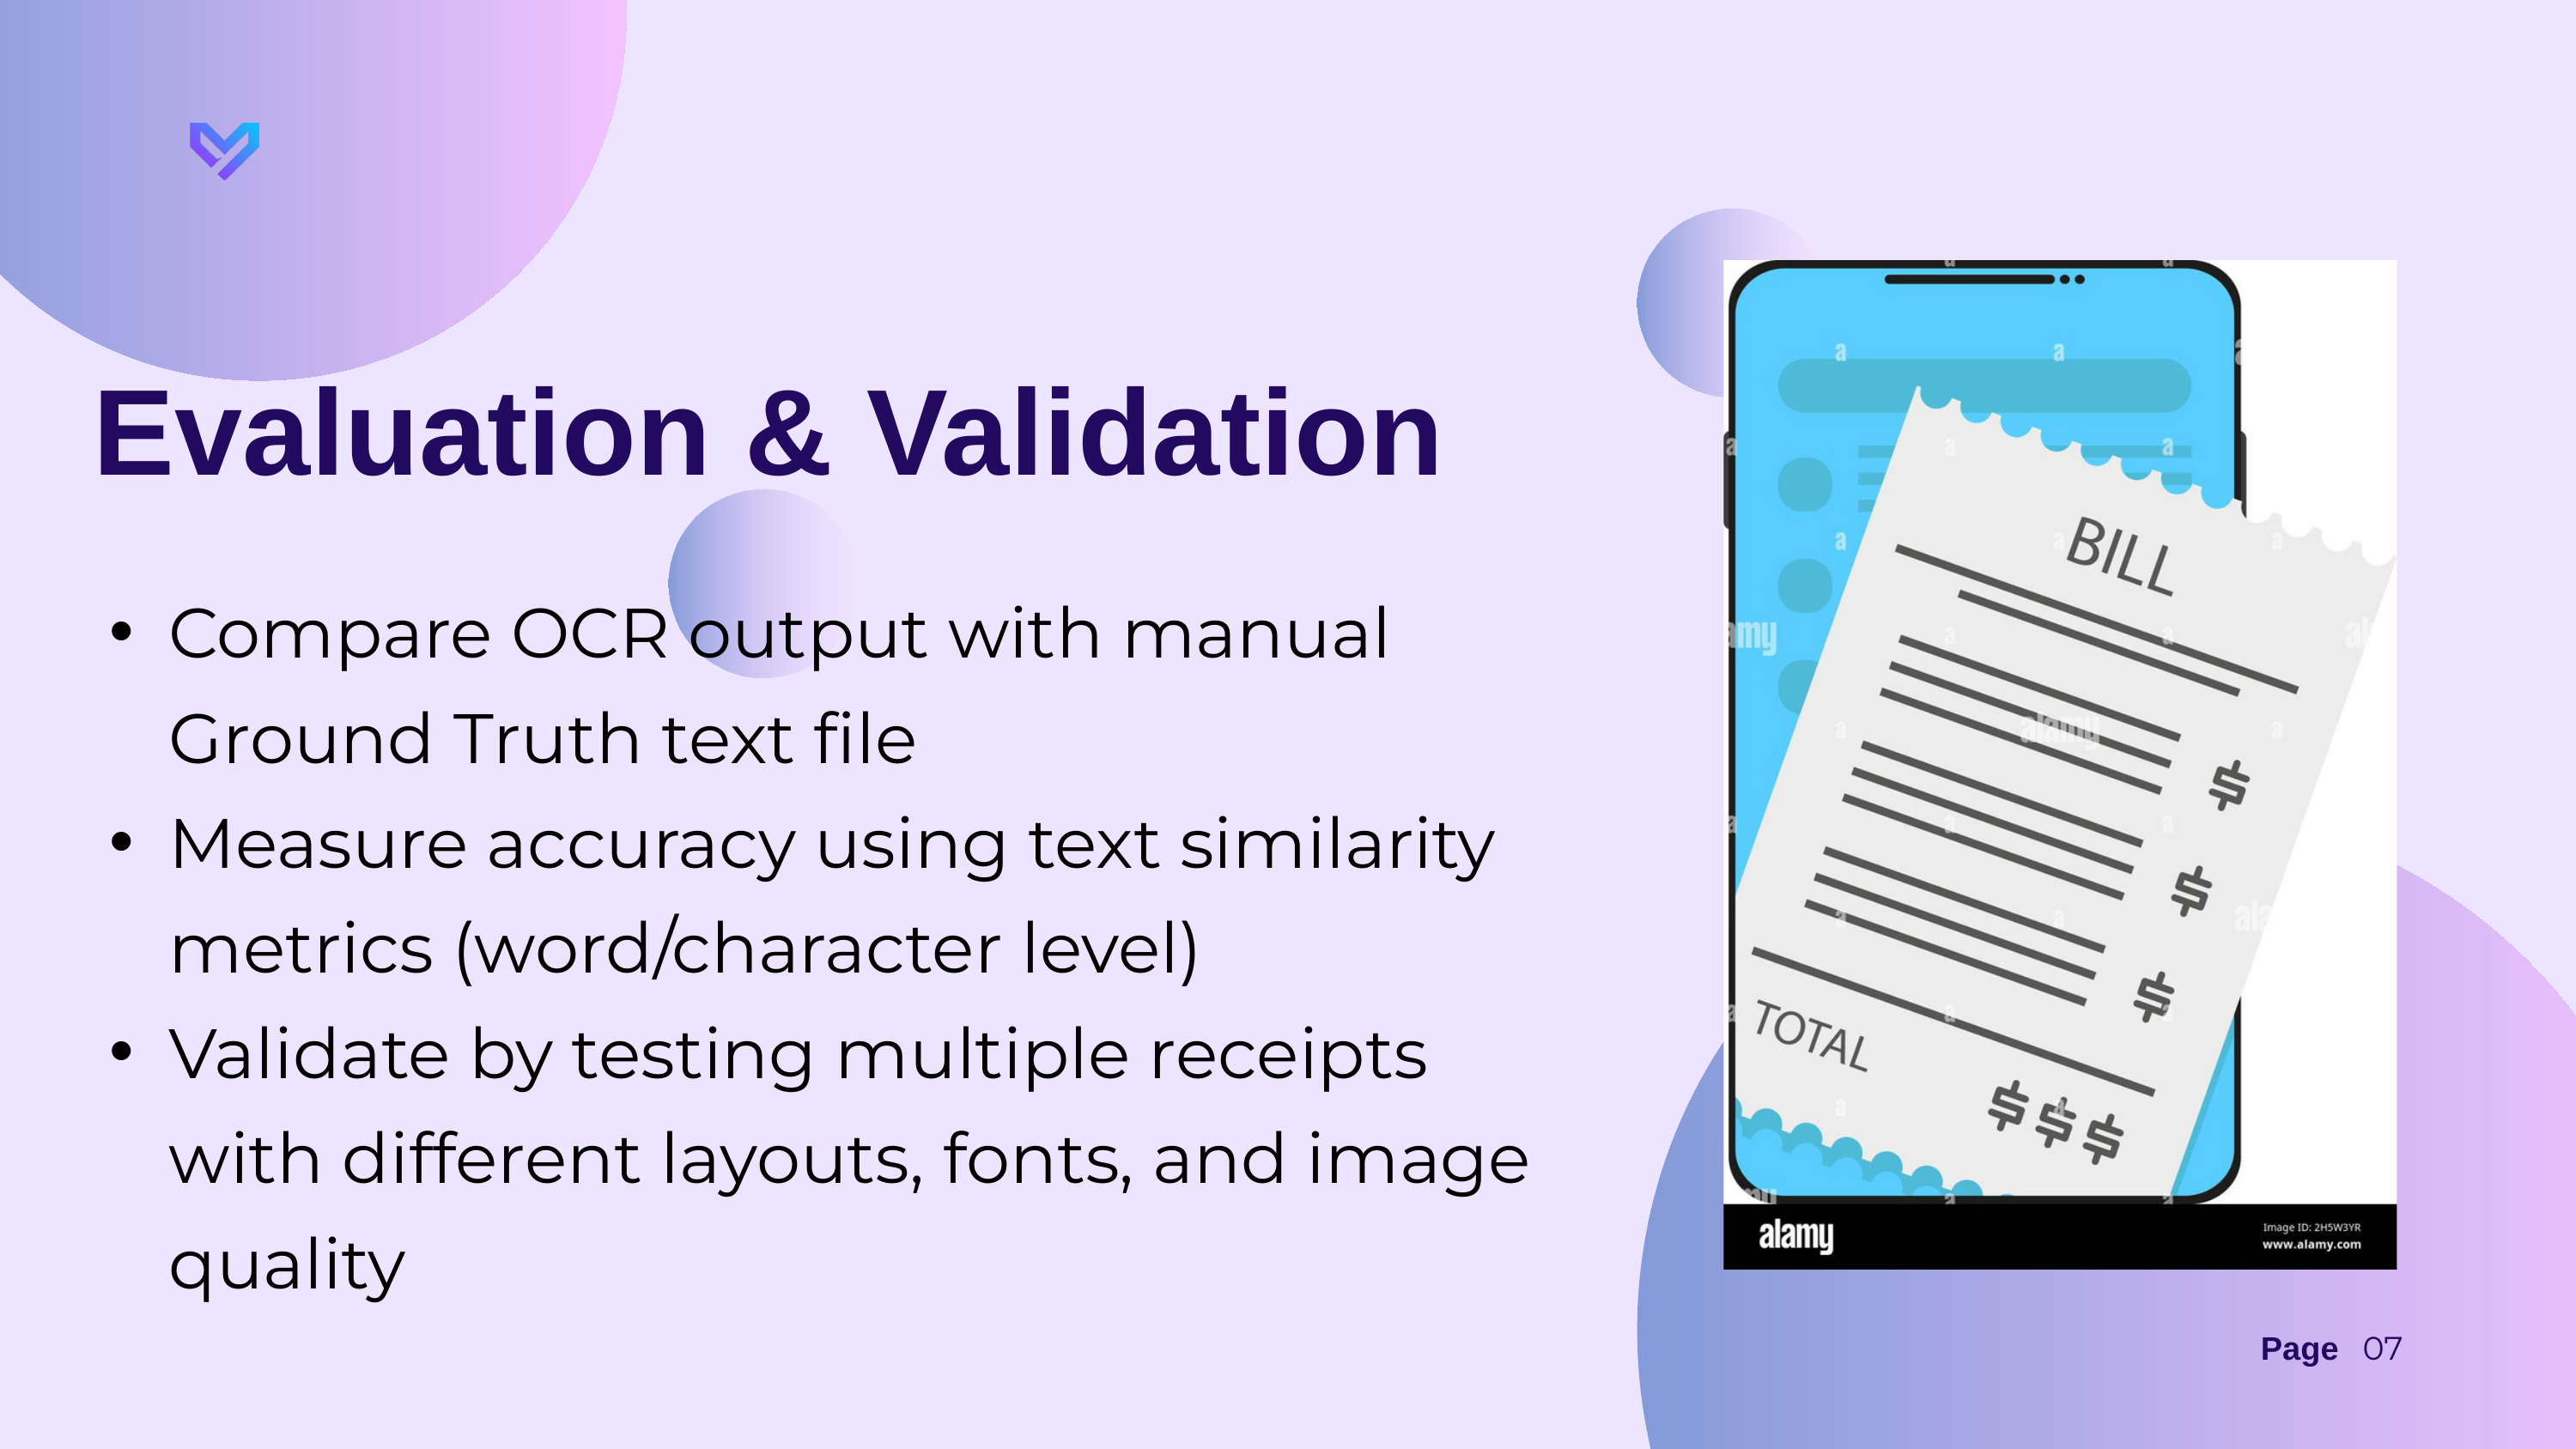

Evaluation & Validation

Compare OCR output with manual Ground Truth text file
Measure accuracy using text similarity metrics (word/character level)
Validate by testing multiple receipts with different layouts, fonts, and image quality

Page
07